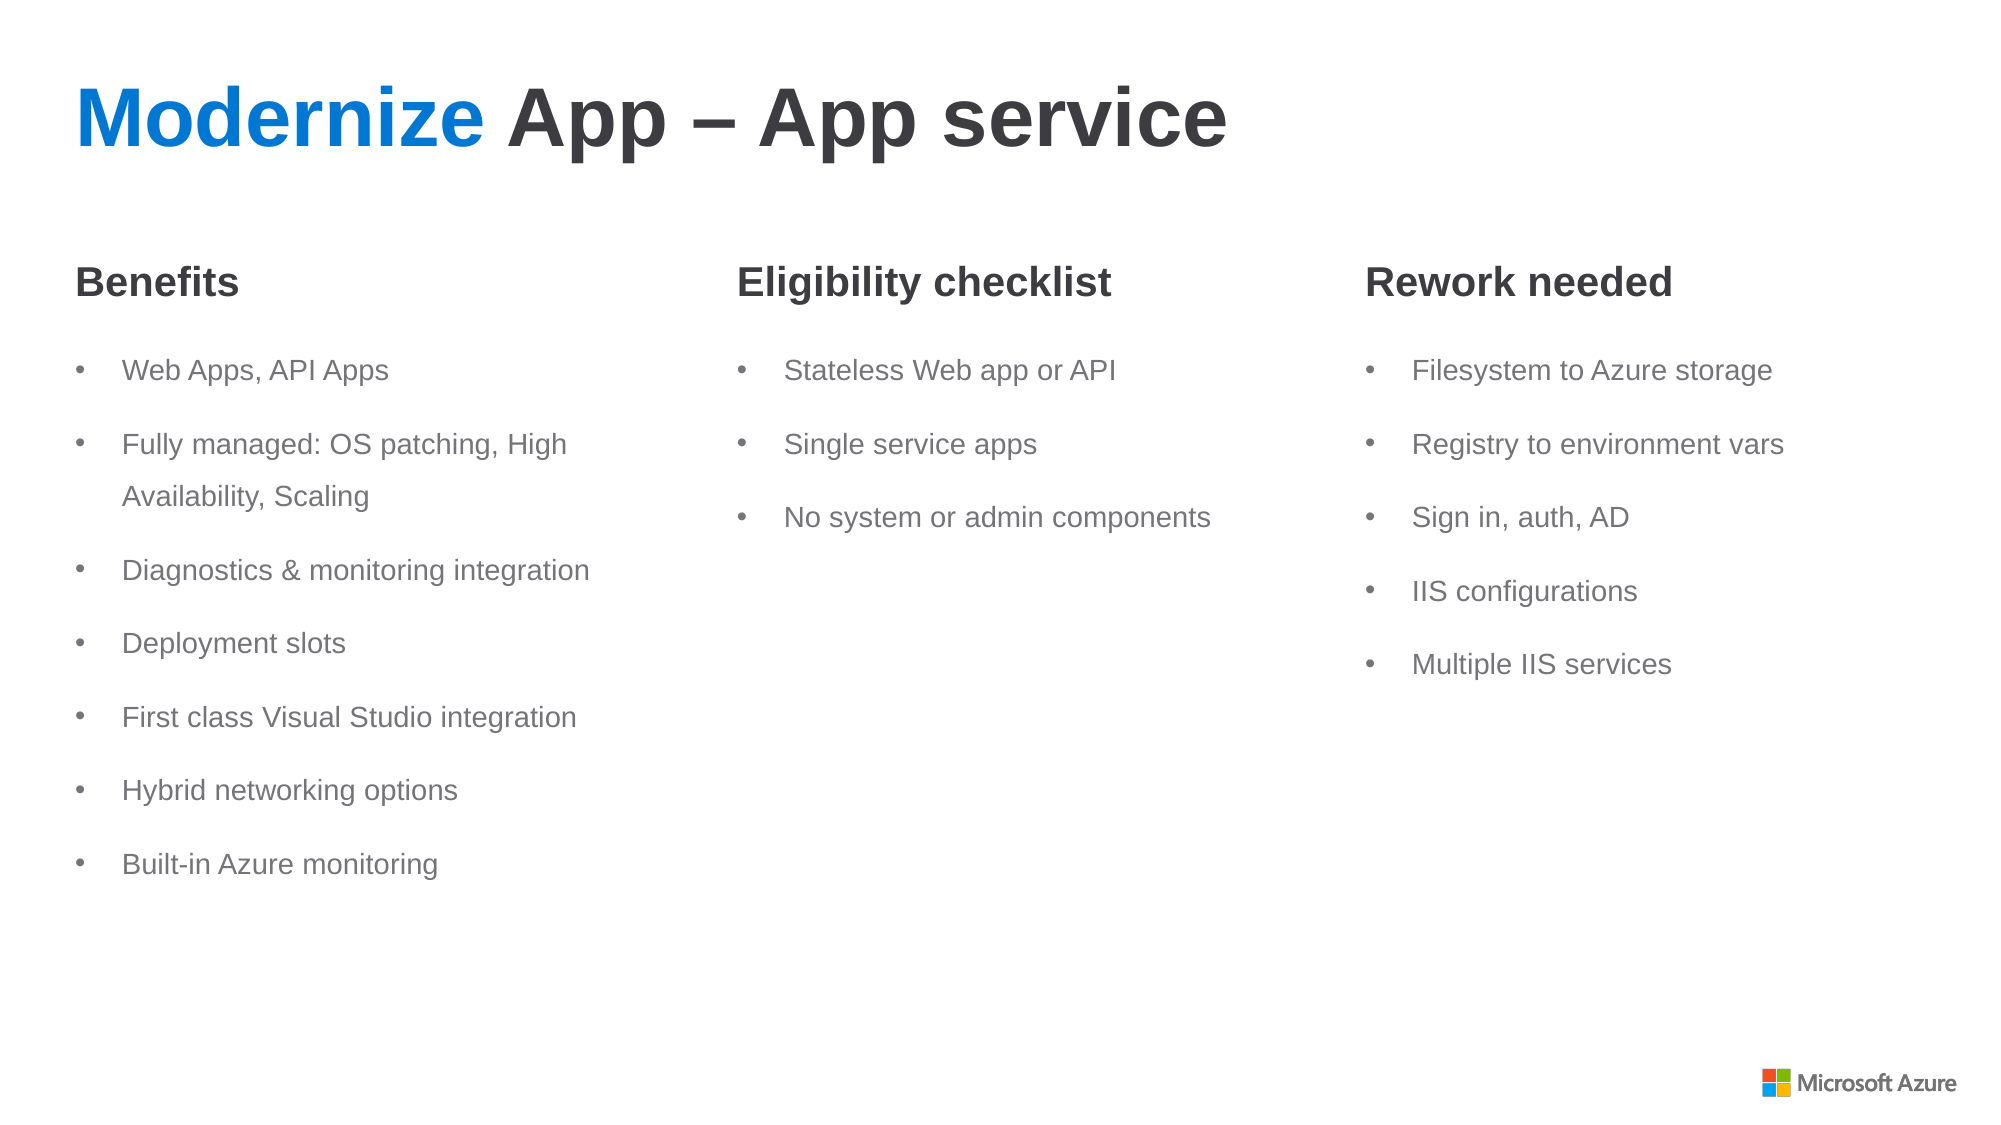

Modernize App – App service
Benefits
Eligibility checklist
Rework needed
Web Apps, API Apps
Fully managed: OS patching, High Availability, Scaling
Diagnostics & monitoring integration
Deployment slots
First class Visual Studio integration
Hybrid networking options
Built-in Azure monitoring

Stateless Web app or API
Single service apps
No system or admin components
Filesystem to Azure storage
Registry to environment vars
Sign in, auth, AD
IIS configurations
Multiple IIS services